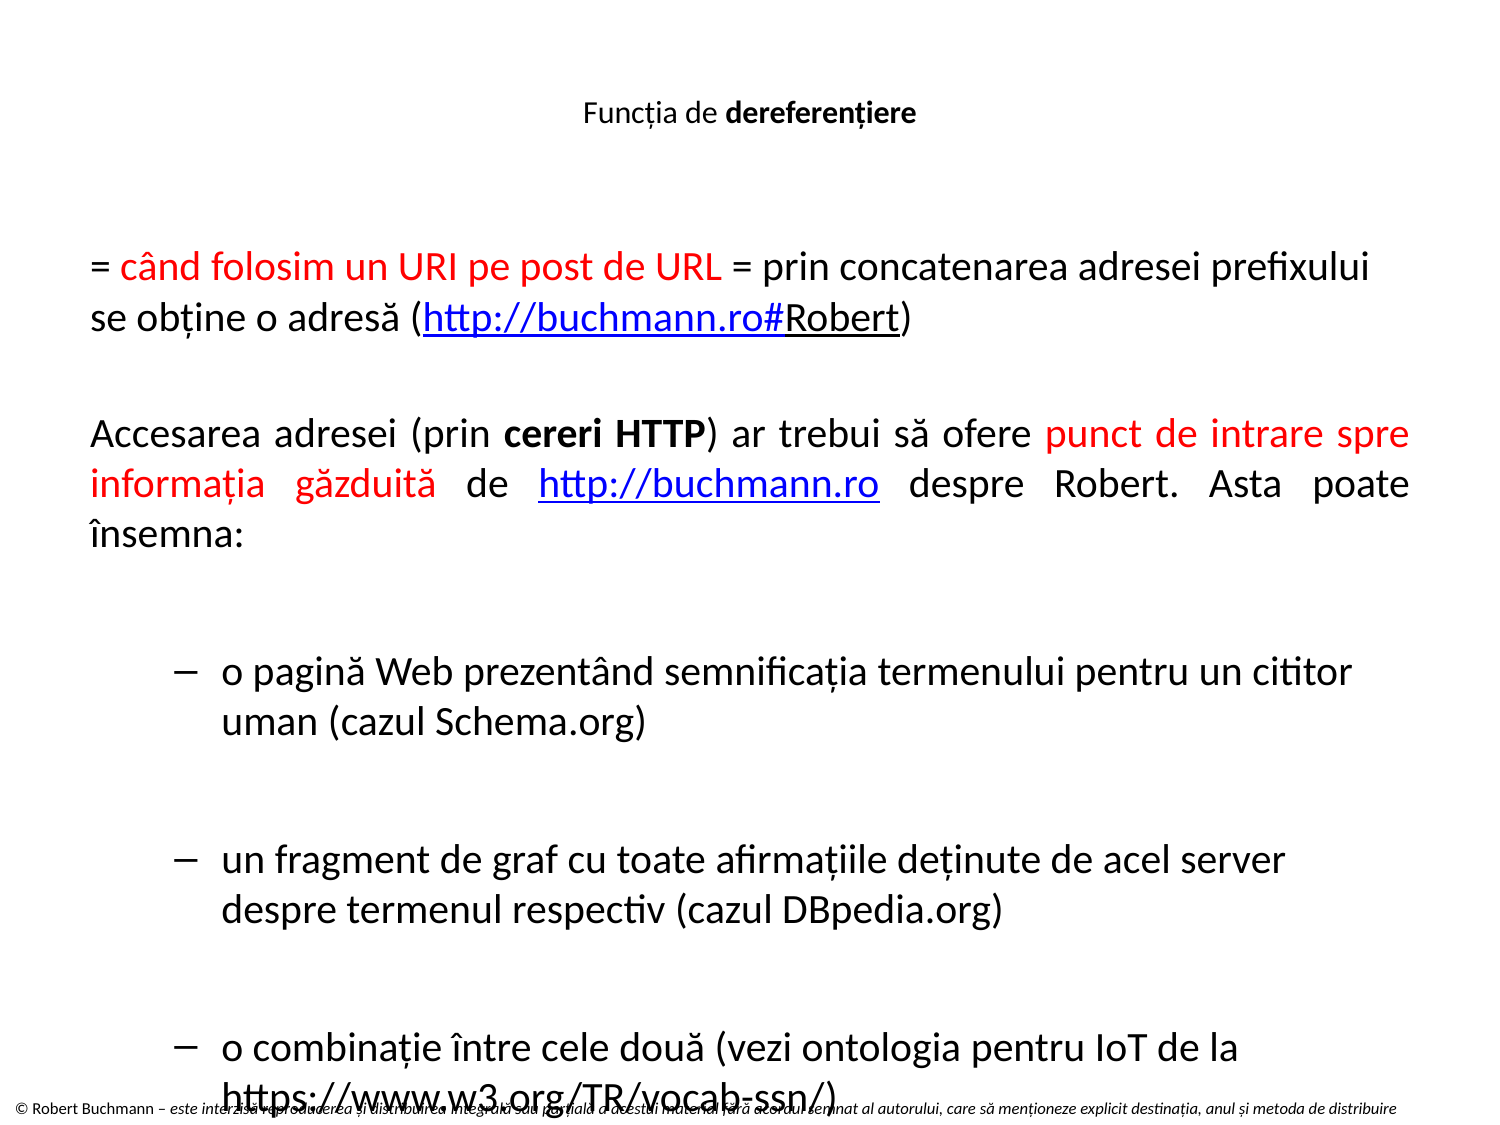

# Funcția de dereferențiere
= când folosim un URI pe post de URL = prin concatenarea adresei prefixului se obține o adresă (http://buchmann.ro#Robert)

Accesarea adresei (prin cereri HTTP) ar trebui să ofere punct de intrare spre informația găzduită de http://buchmann.ro despre Robert. Asta poate însemna:

o pagină Web prezentând semnificația termenului pentru un cititor uman (cazul Schema.org)

un fragment de graf cu toate afirmațiile deținute de acel server despre termenul respectiv (cazul DBpedia.org)

o combinație între cele două (vezi ontologia pentru IoT de la https://www.w3.org/TR/vocab-ssn/)